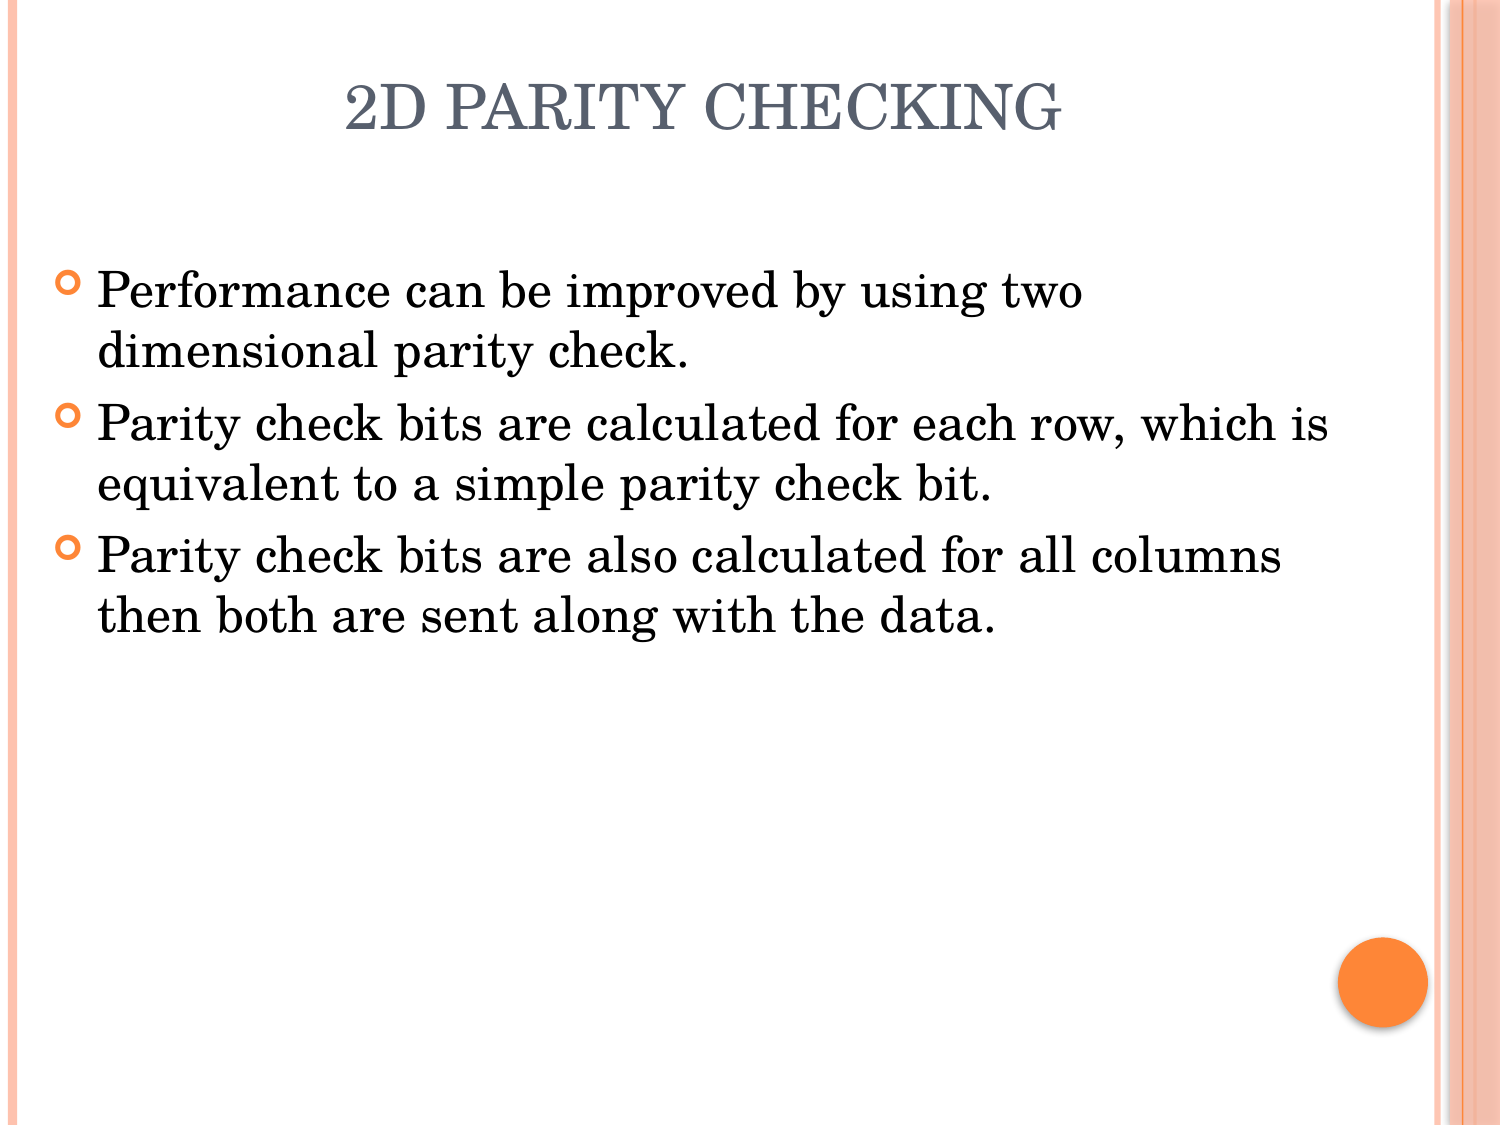

# 2D Parity Checking
Performance can be improved by using two dimensional parity check.
Parity check bits are calculated for each row, which is equivalent to a simple parity check bit.
Parity check bits are also calculated for all columns then both are sent along with the data.